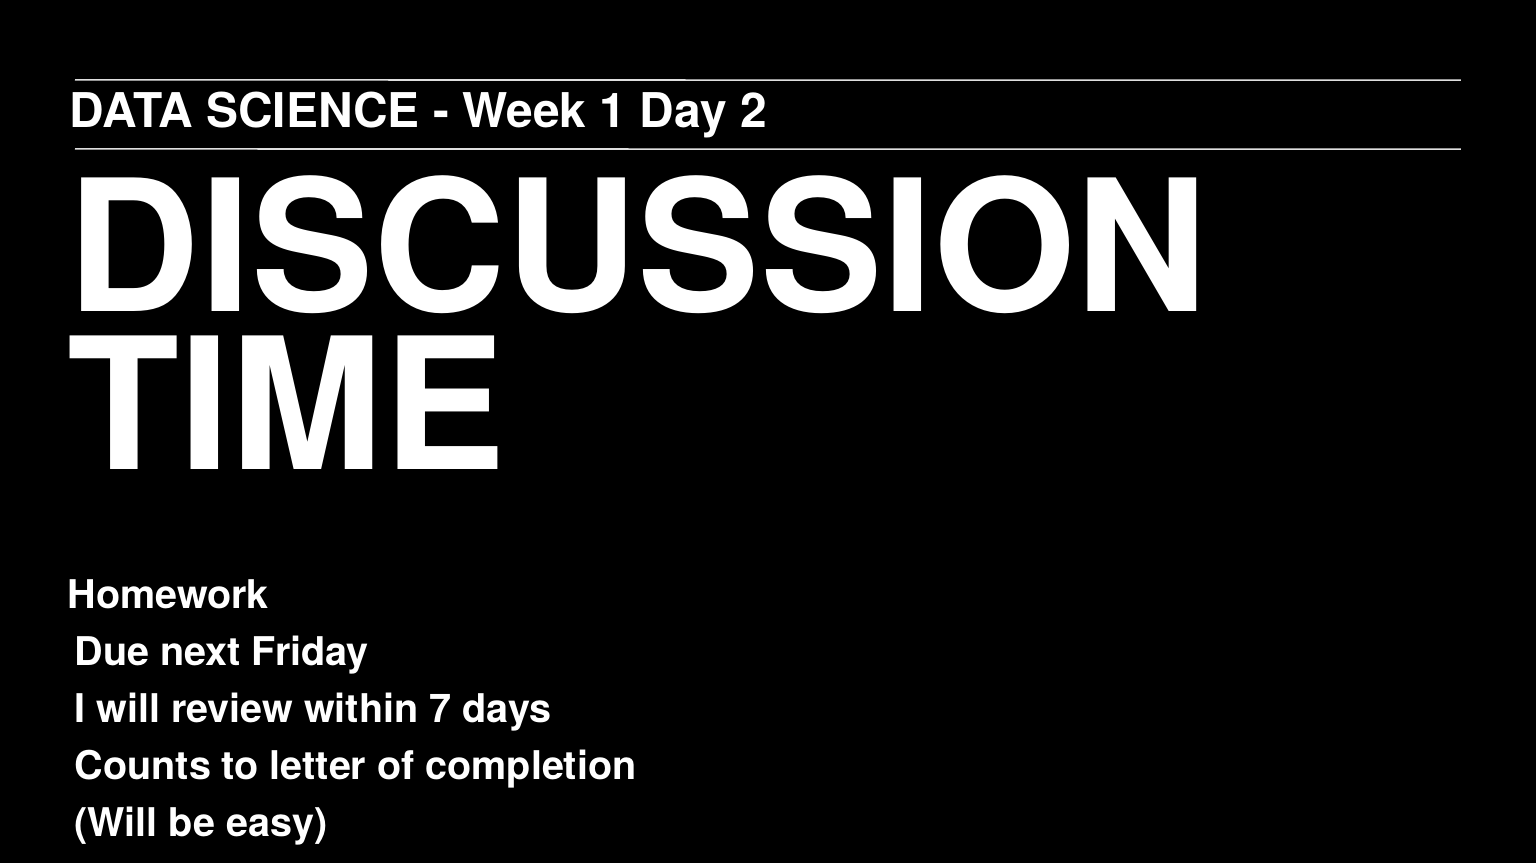

DATA SCIENCE - Week 1 Day 2

DISCUSSION TIME

Homework
Due next Friday
I will review within 7 days
Counts to letter of completion
(Will be easy)